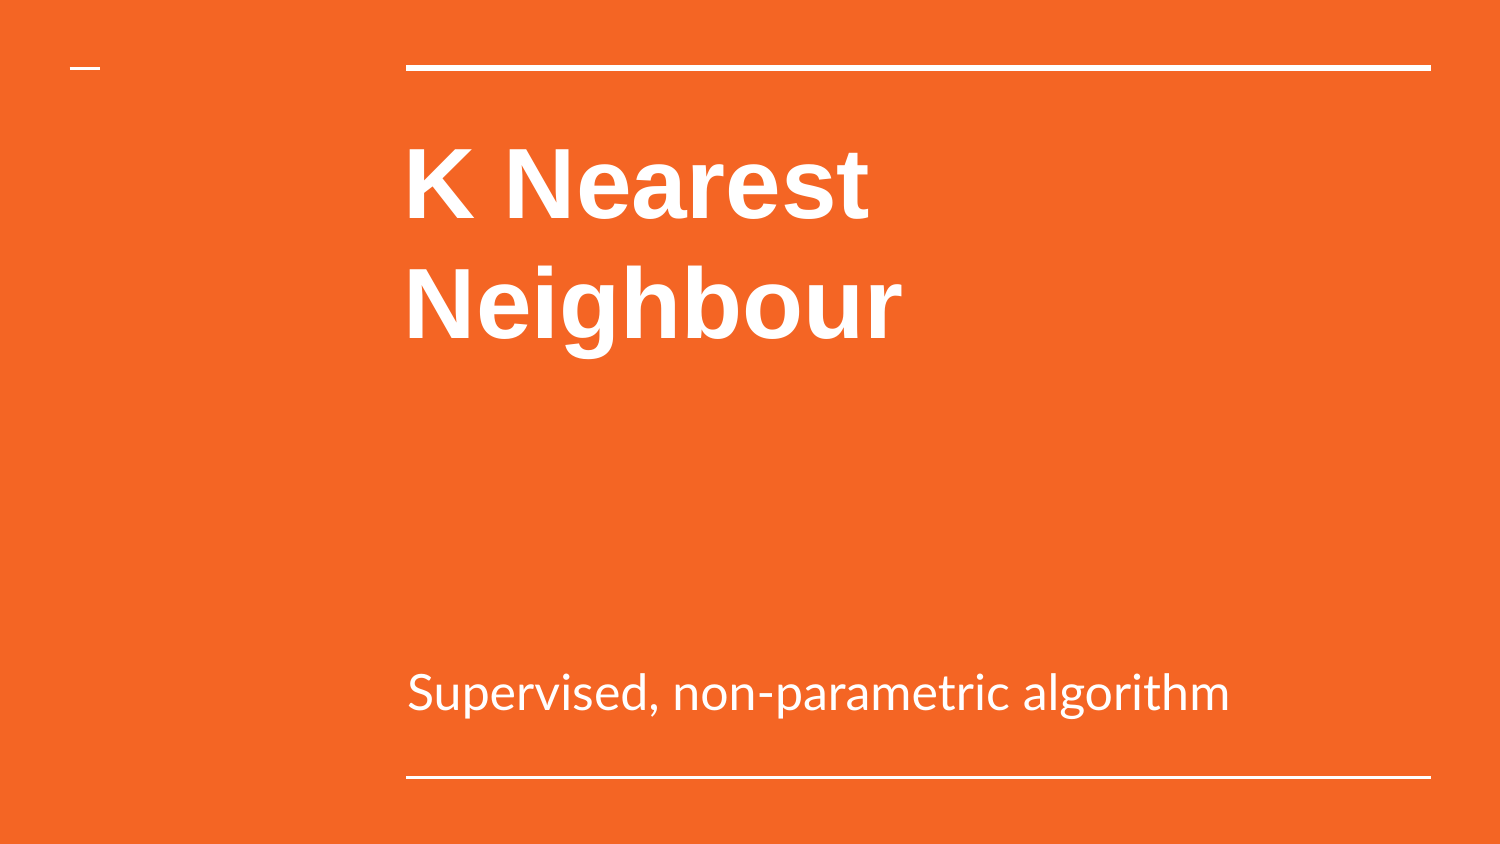

# K Nearest Neighbour
Supervised, non-parametric algorithm